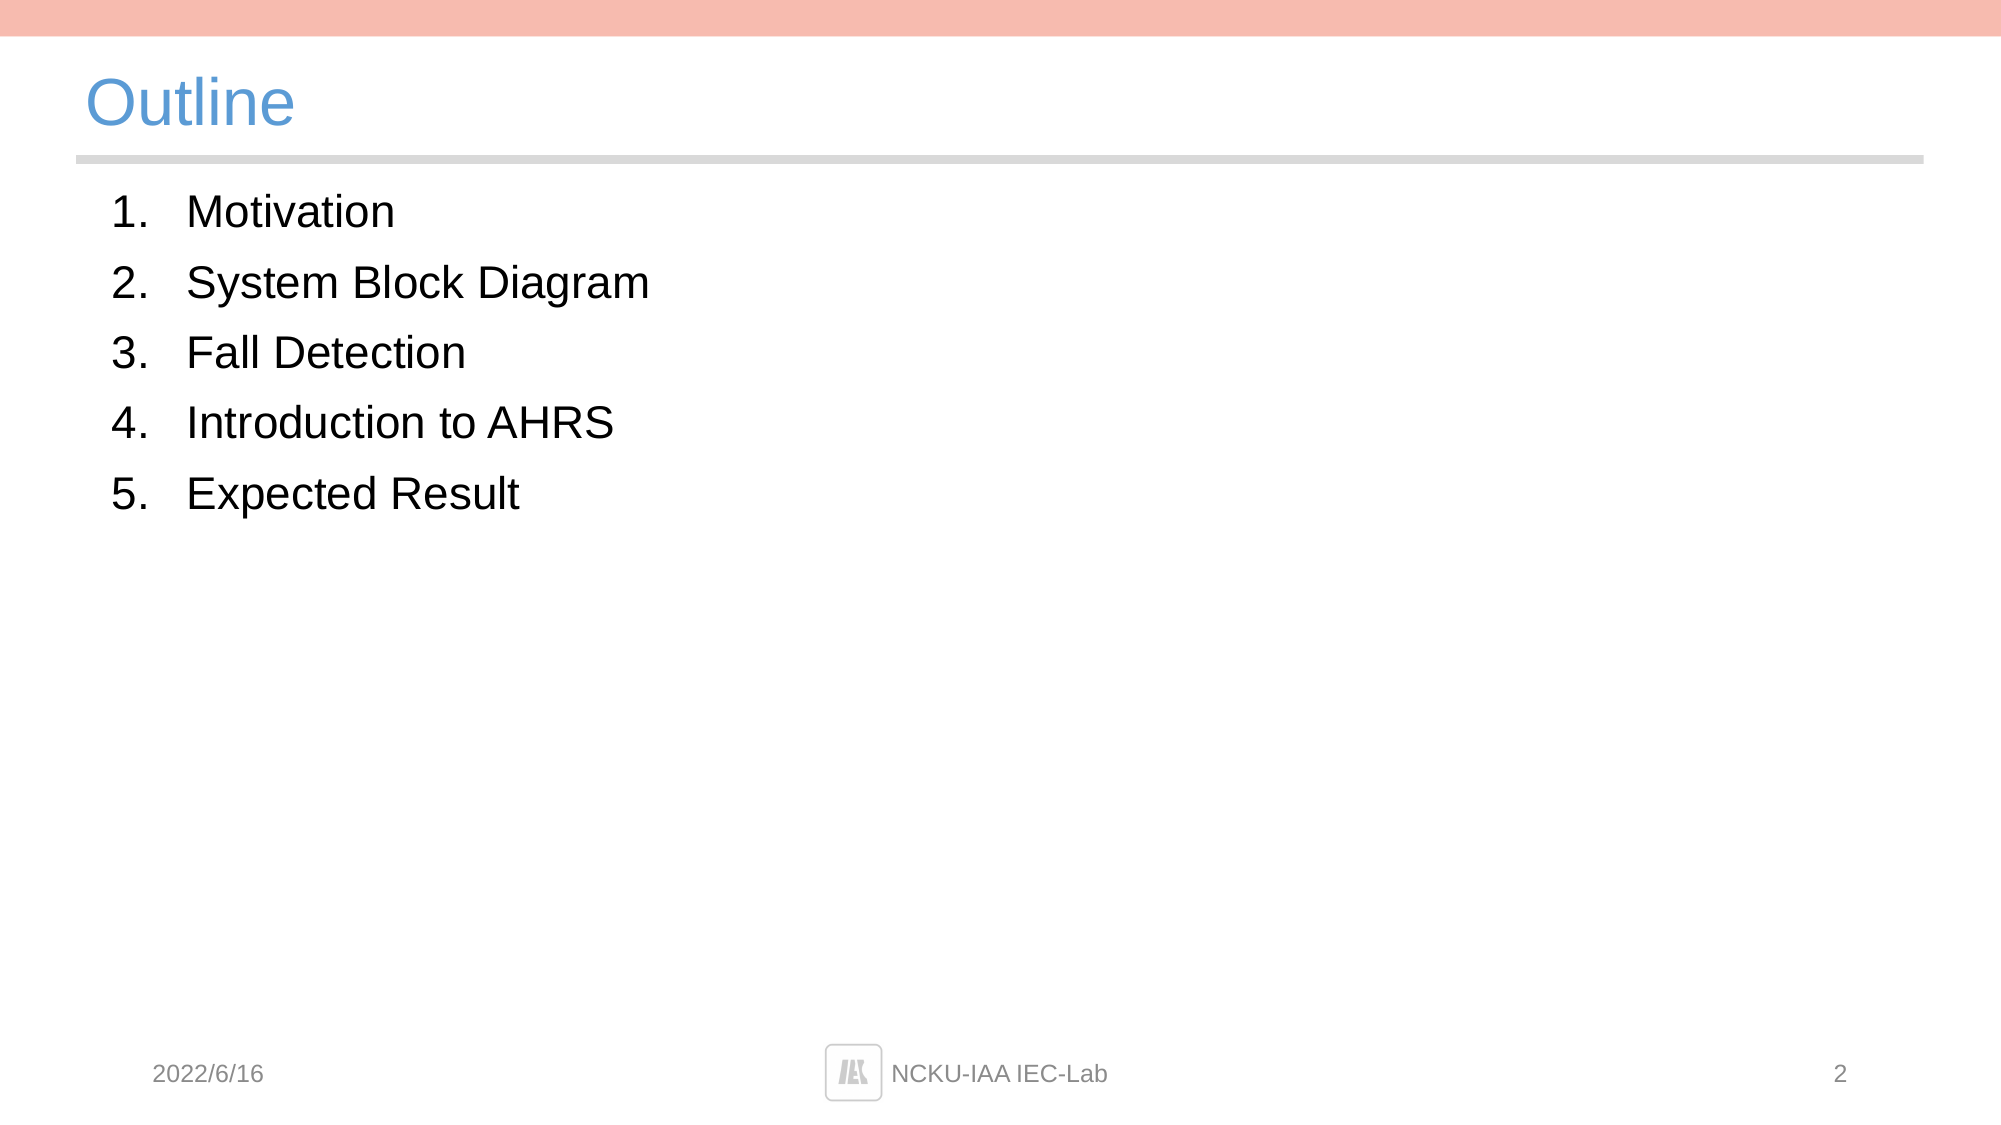

# Outline
Motivation
System Block Diagram
Fall Detection
Introduction to AHRS
Expected Result
2022/6/16
NCKU-IAA IEC-Lab
2